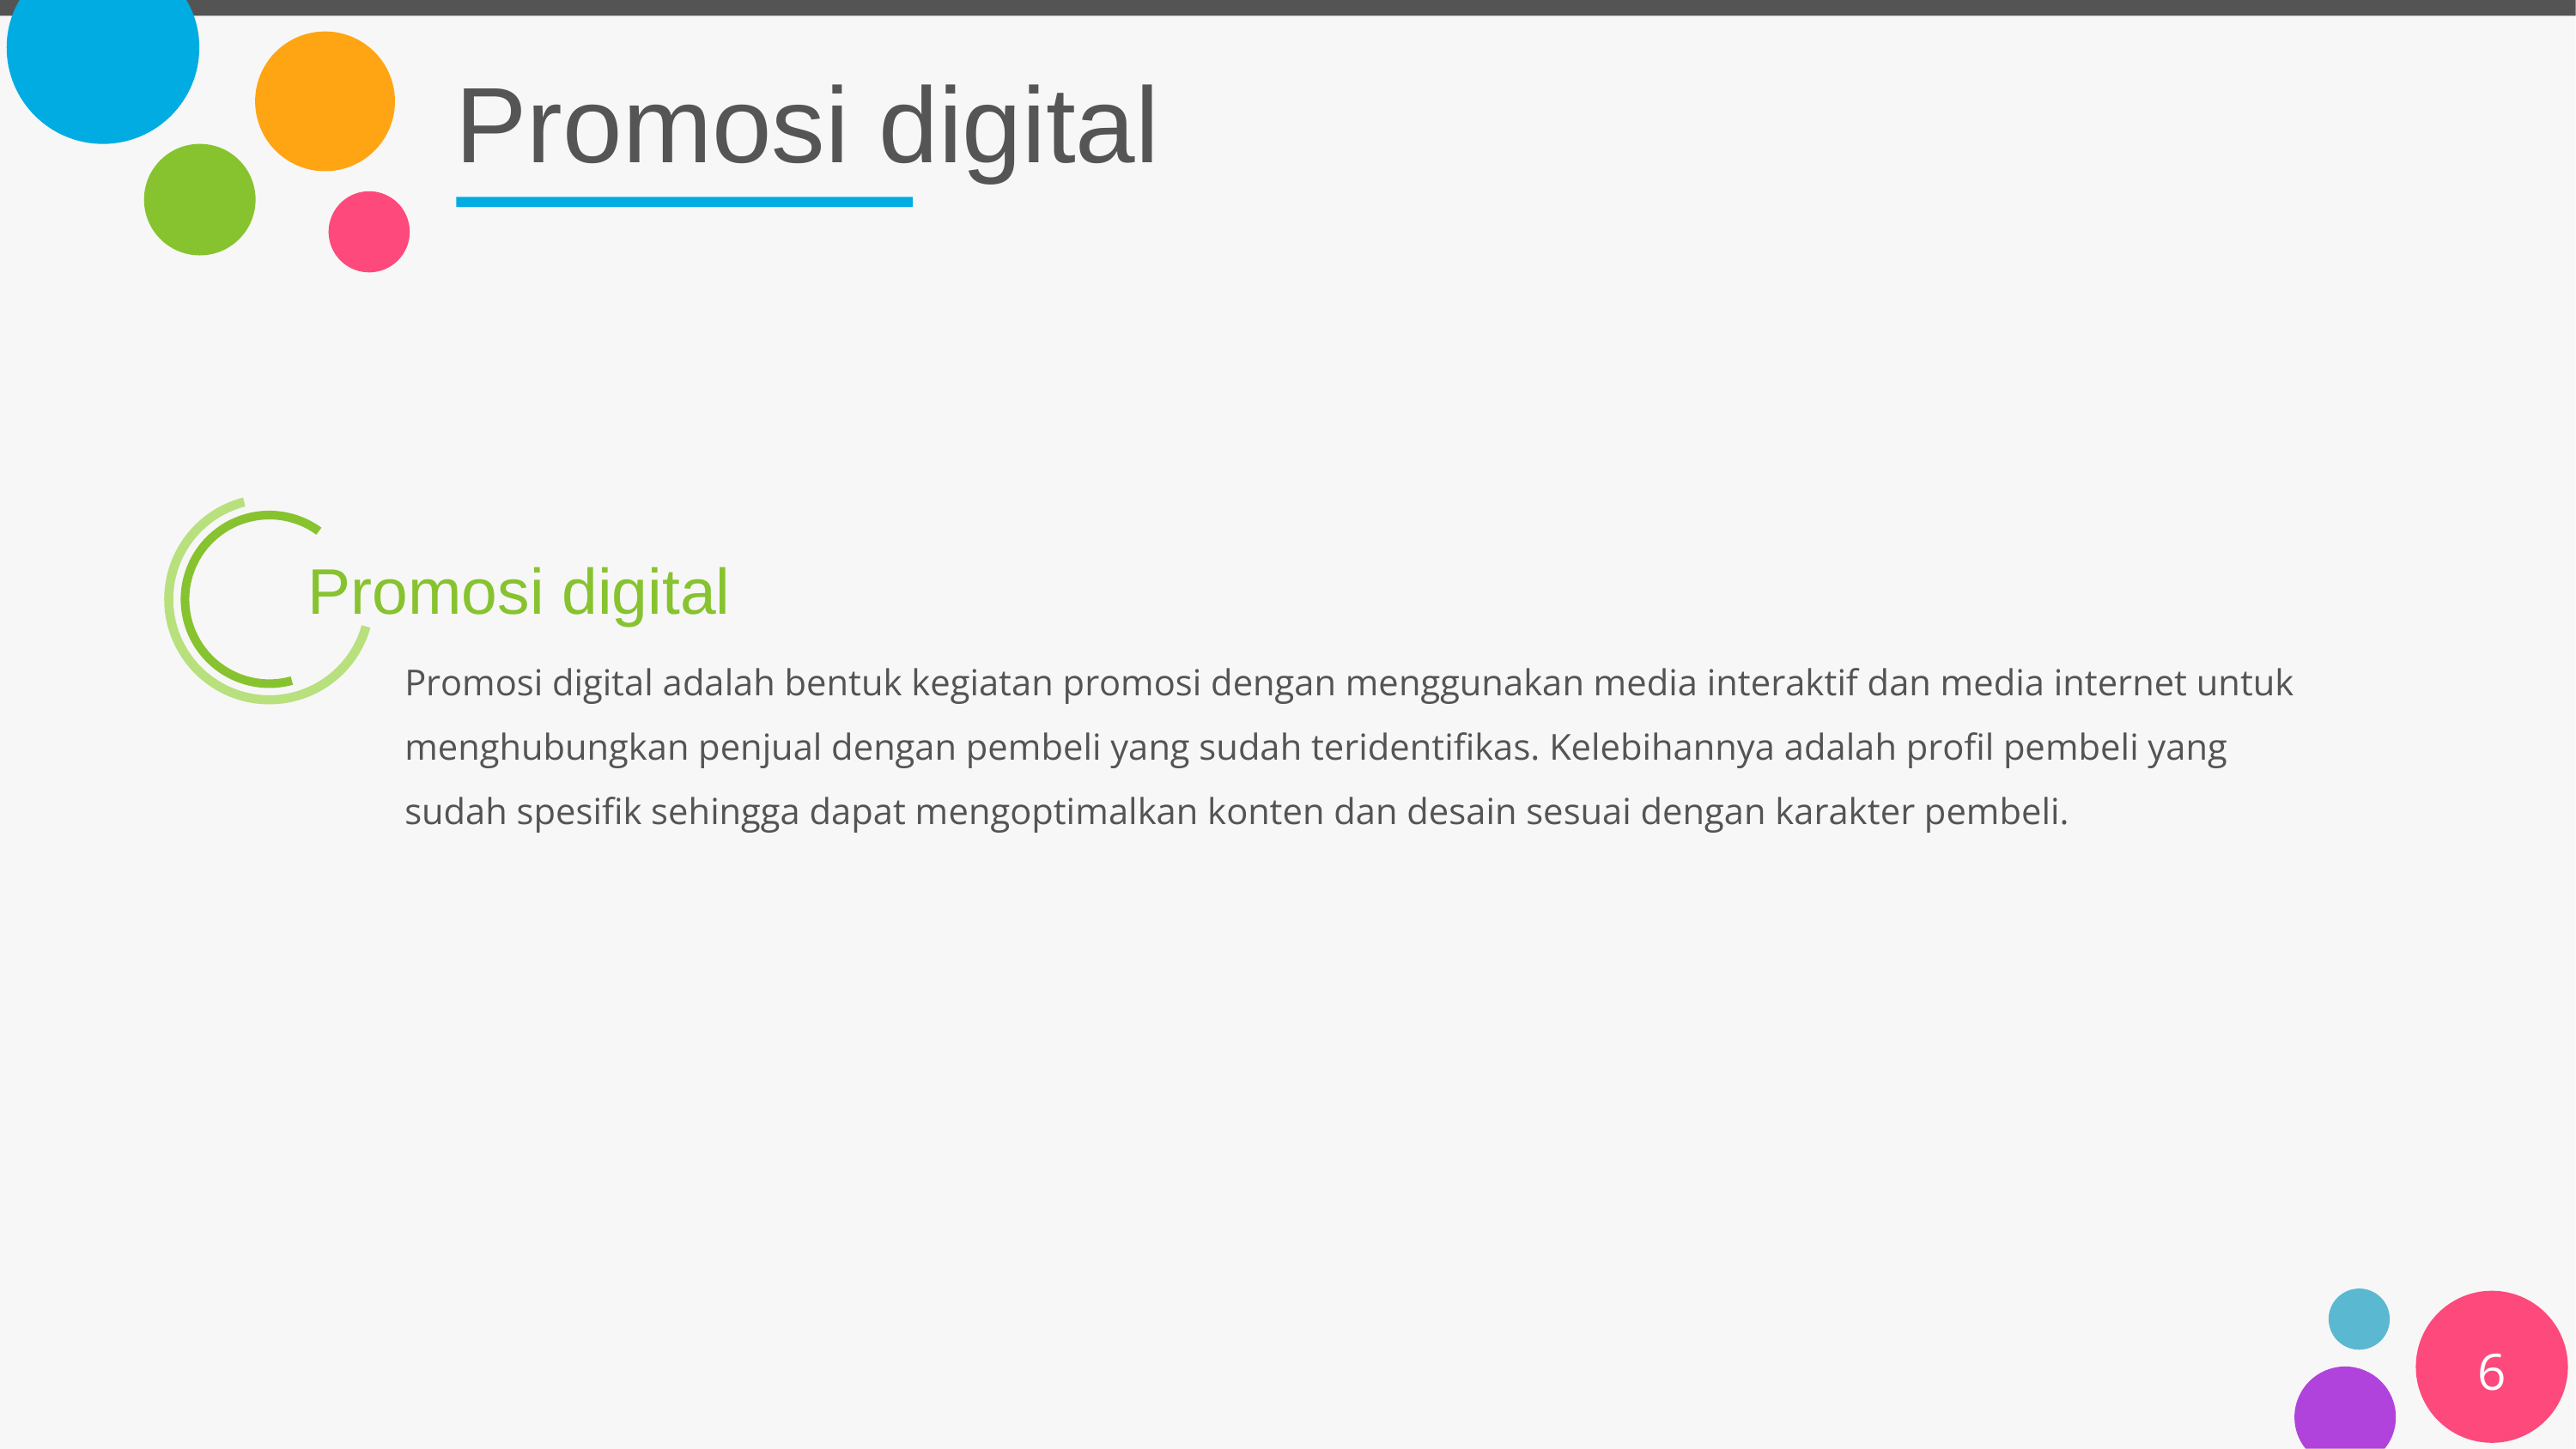

# Promosi digital
Promosi digital
Promosi digital adalah bentuk kegiatan promosi dengan menggunakan media interaktif dan media internet untuk menghubungkan penjual dengan pembeli yang sudah teridentifikas. Kelebihannya adalah profil pembeli yang sudah spesifik sehingga dapat mengoptimalkan konten dan desain sesuai dengan karakter pembeli.
6